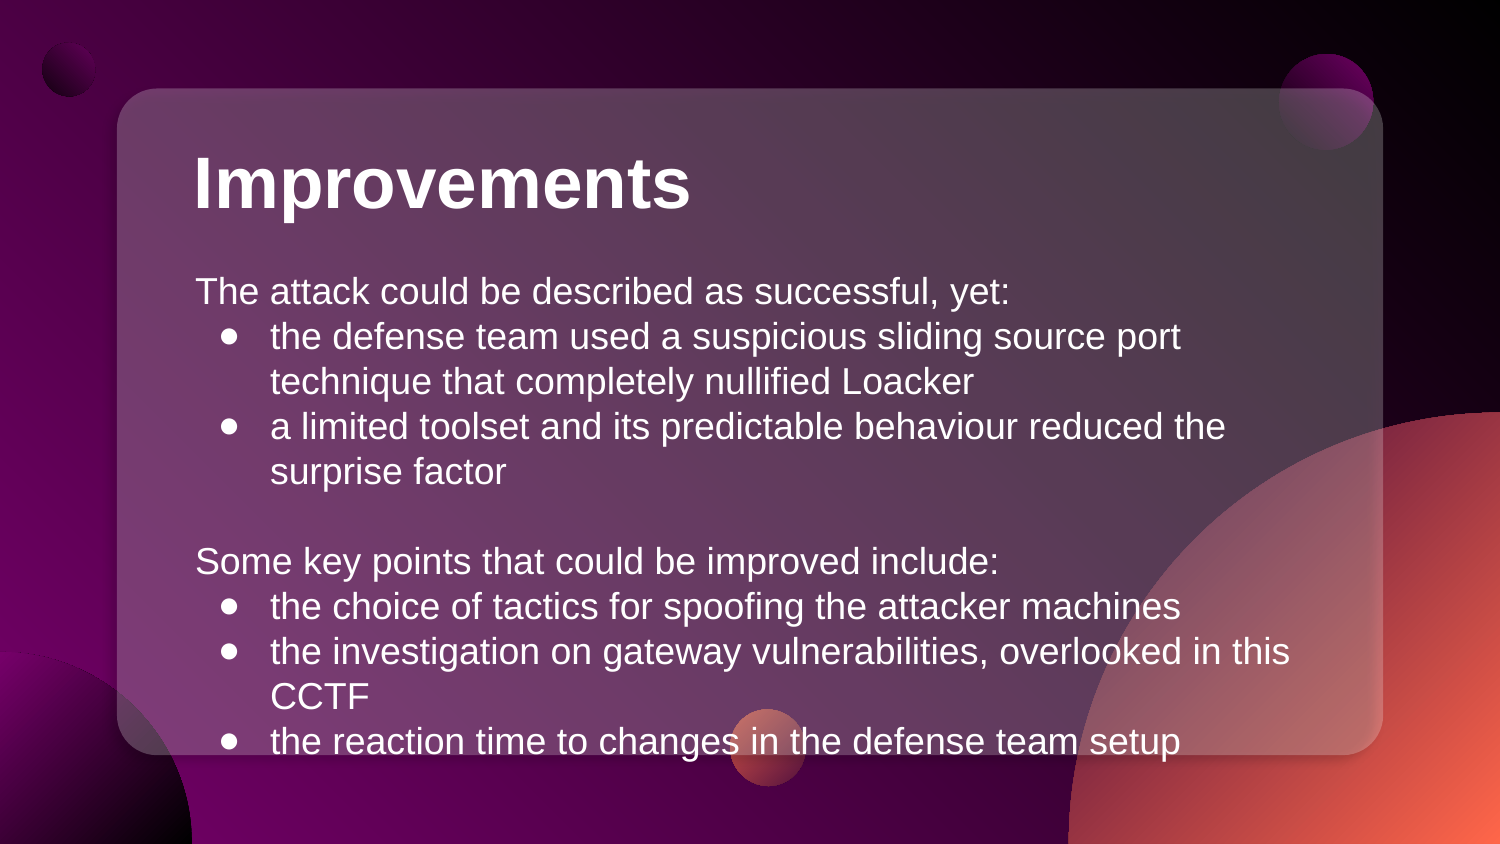

# Improvements
The attack could be described as successful, yet:
the defense team used a suspicious sliding source port technique that completely nullified Loacker
a limited toolset and its predictable behaviour reduced the surprise factor

Some key points that could be improved include:
the choice of tactics for spoofing the attacker machines
the investigation on gateway vulnerabilities, overlooked in this CCTF
the reaction time to changes in the defense team setup